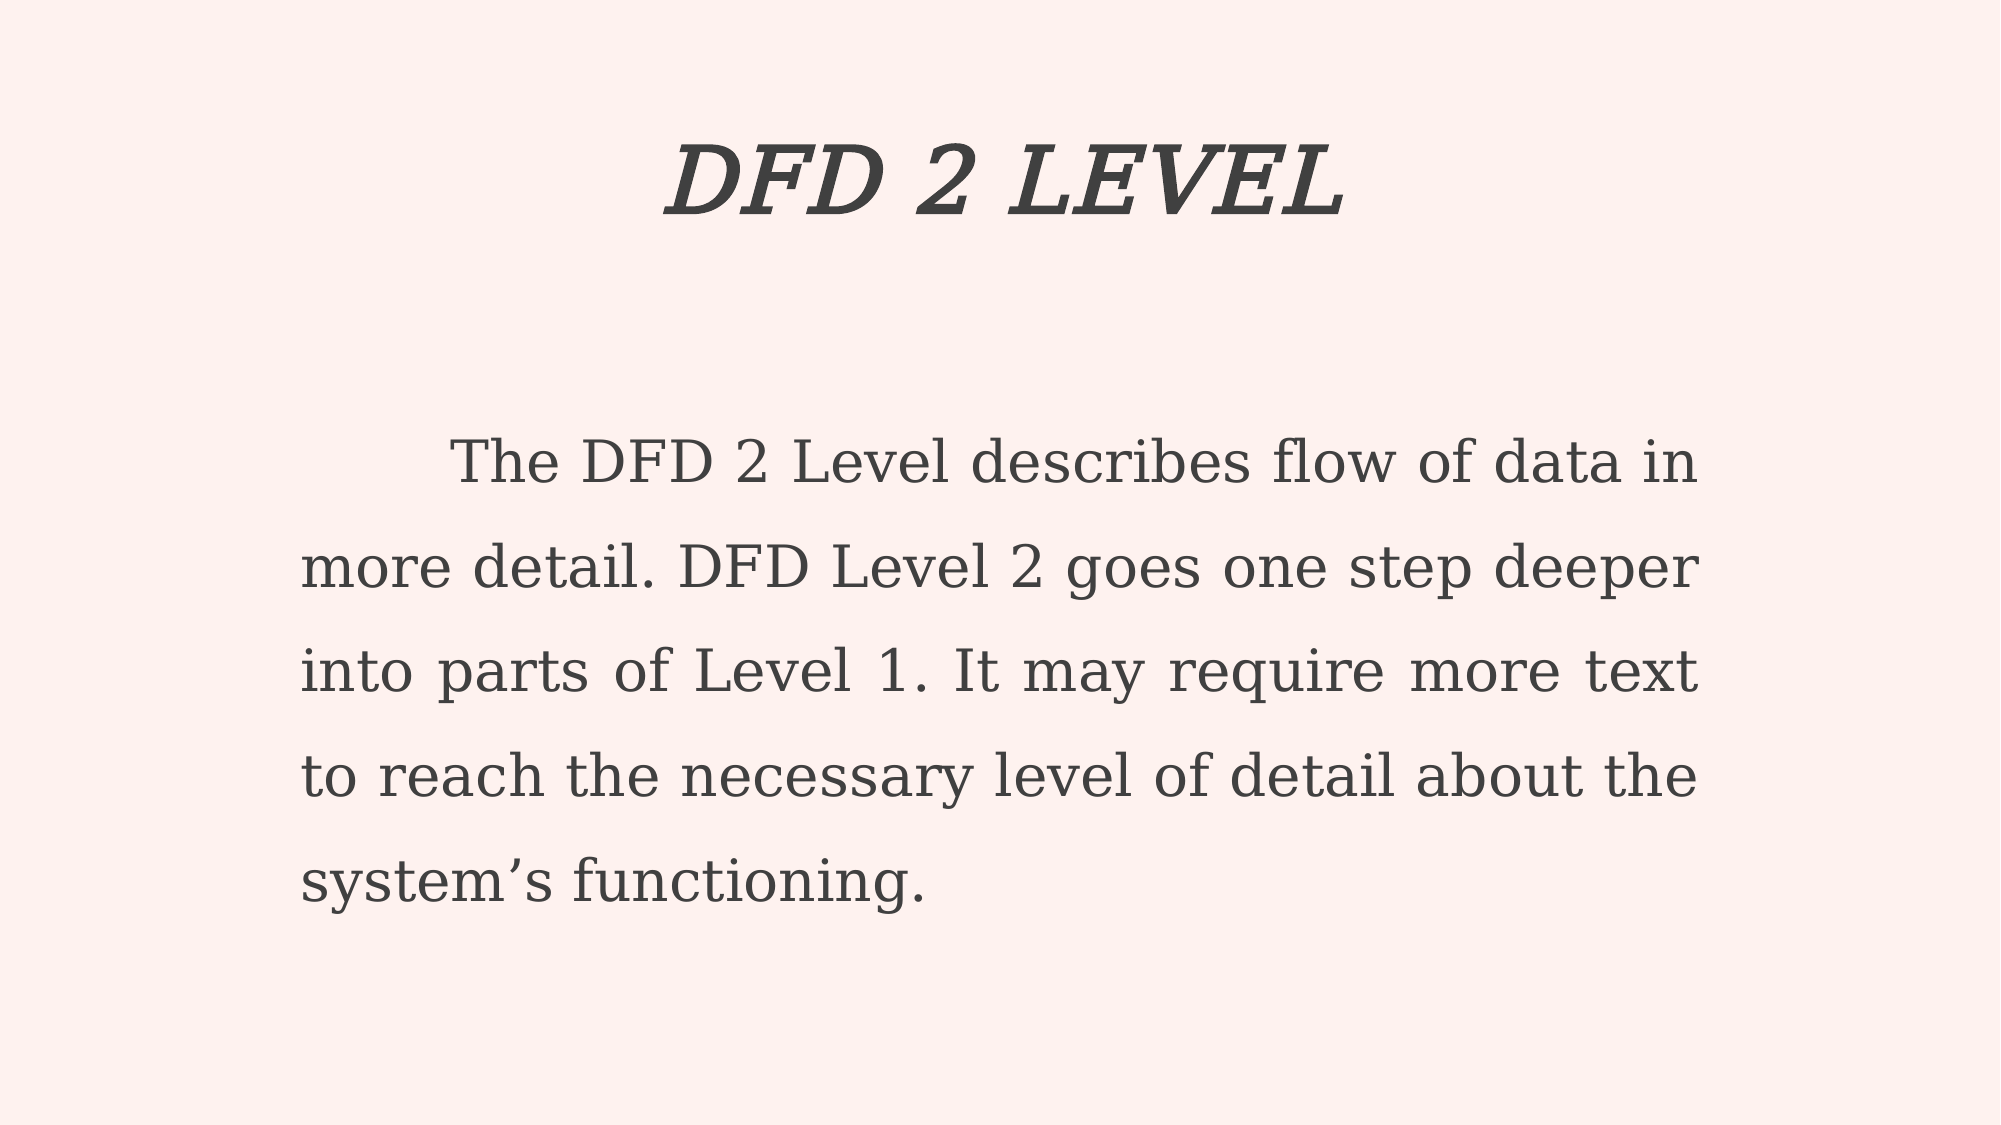

# DFD 2 LEVEL
	The DFD 2 Level describes flow of data in more detail. DFD Level 2 goes one step deeper into parts of Level 1. It may require more text to reach the necessary level of detail about the system’s functioning.